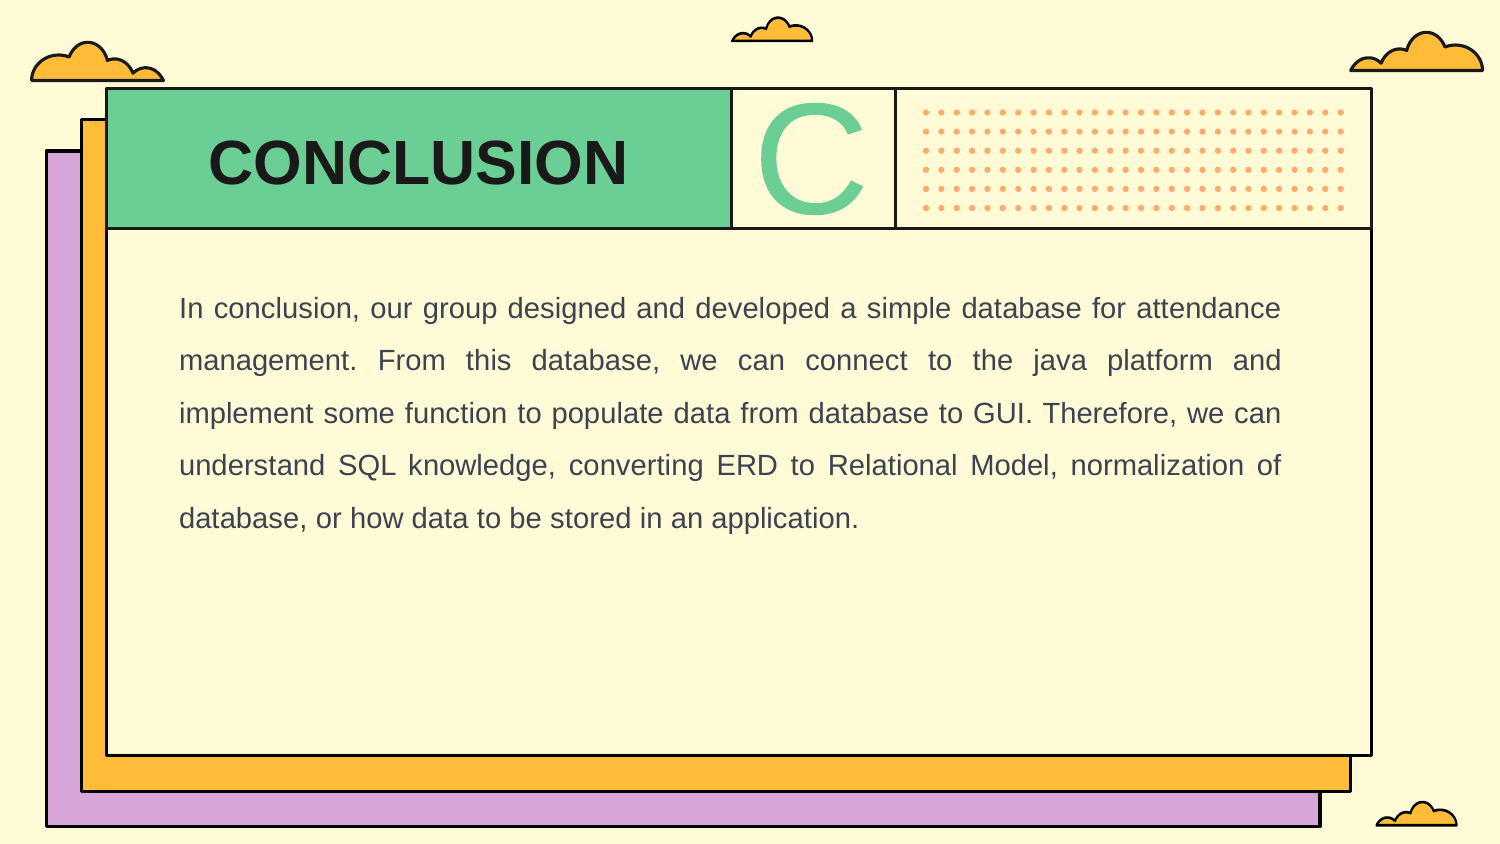

# CONCLUSION

In conclusion, our group designed and developed a simple database for attendance management. From this database, we can connect to the java platform and implement some function to populate data from database to GUI. Therefore, we can understand SQL knowledge, converting ERD to Relational Model, normalization of database, or how data to be stored in an application.